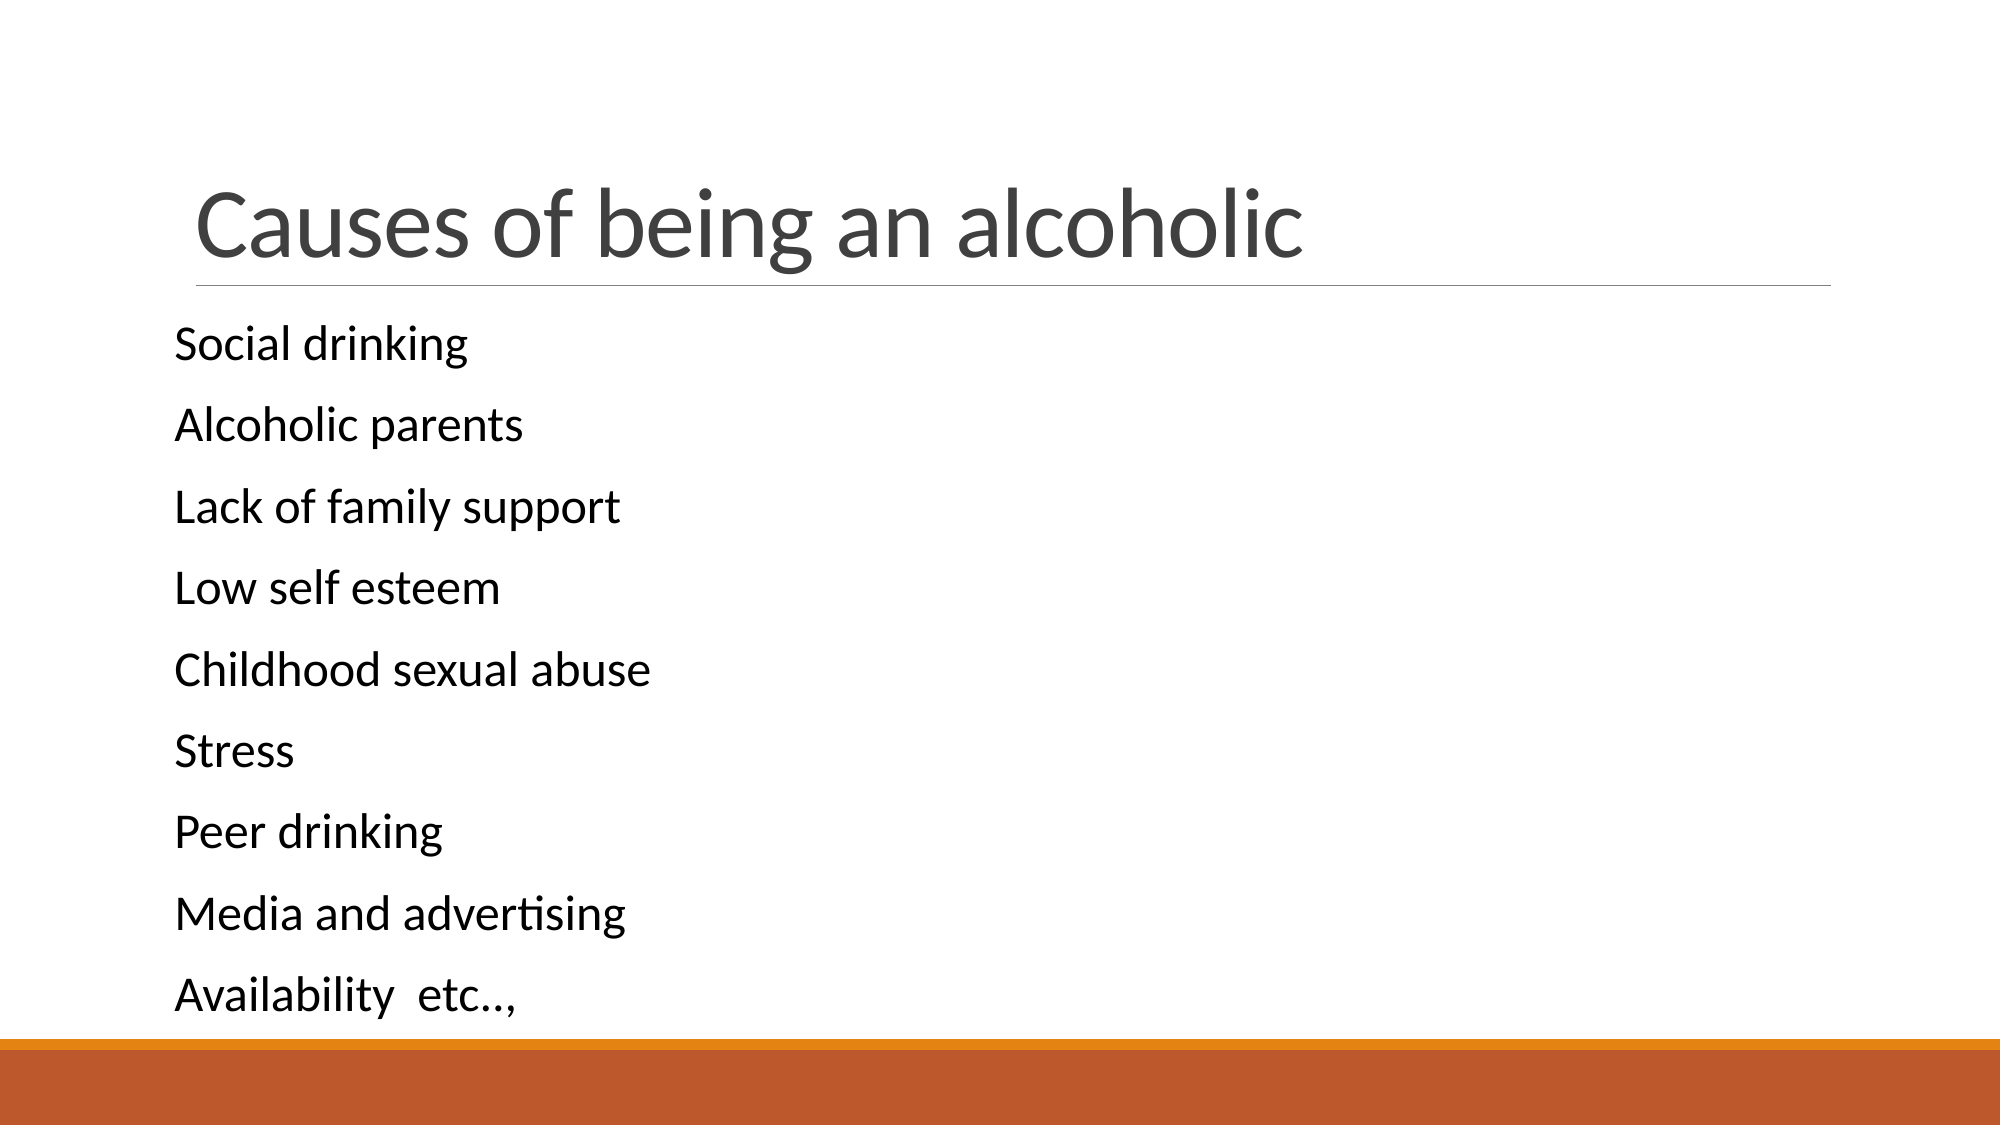

# Causes of being an alcoholic
Social drinking
Alcoholic parents
Lack of family support
Low self esteem
Childhood sexual abuse
Stress
Peer drinking
Media and advertising
Availability  etc..,